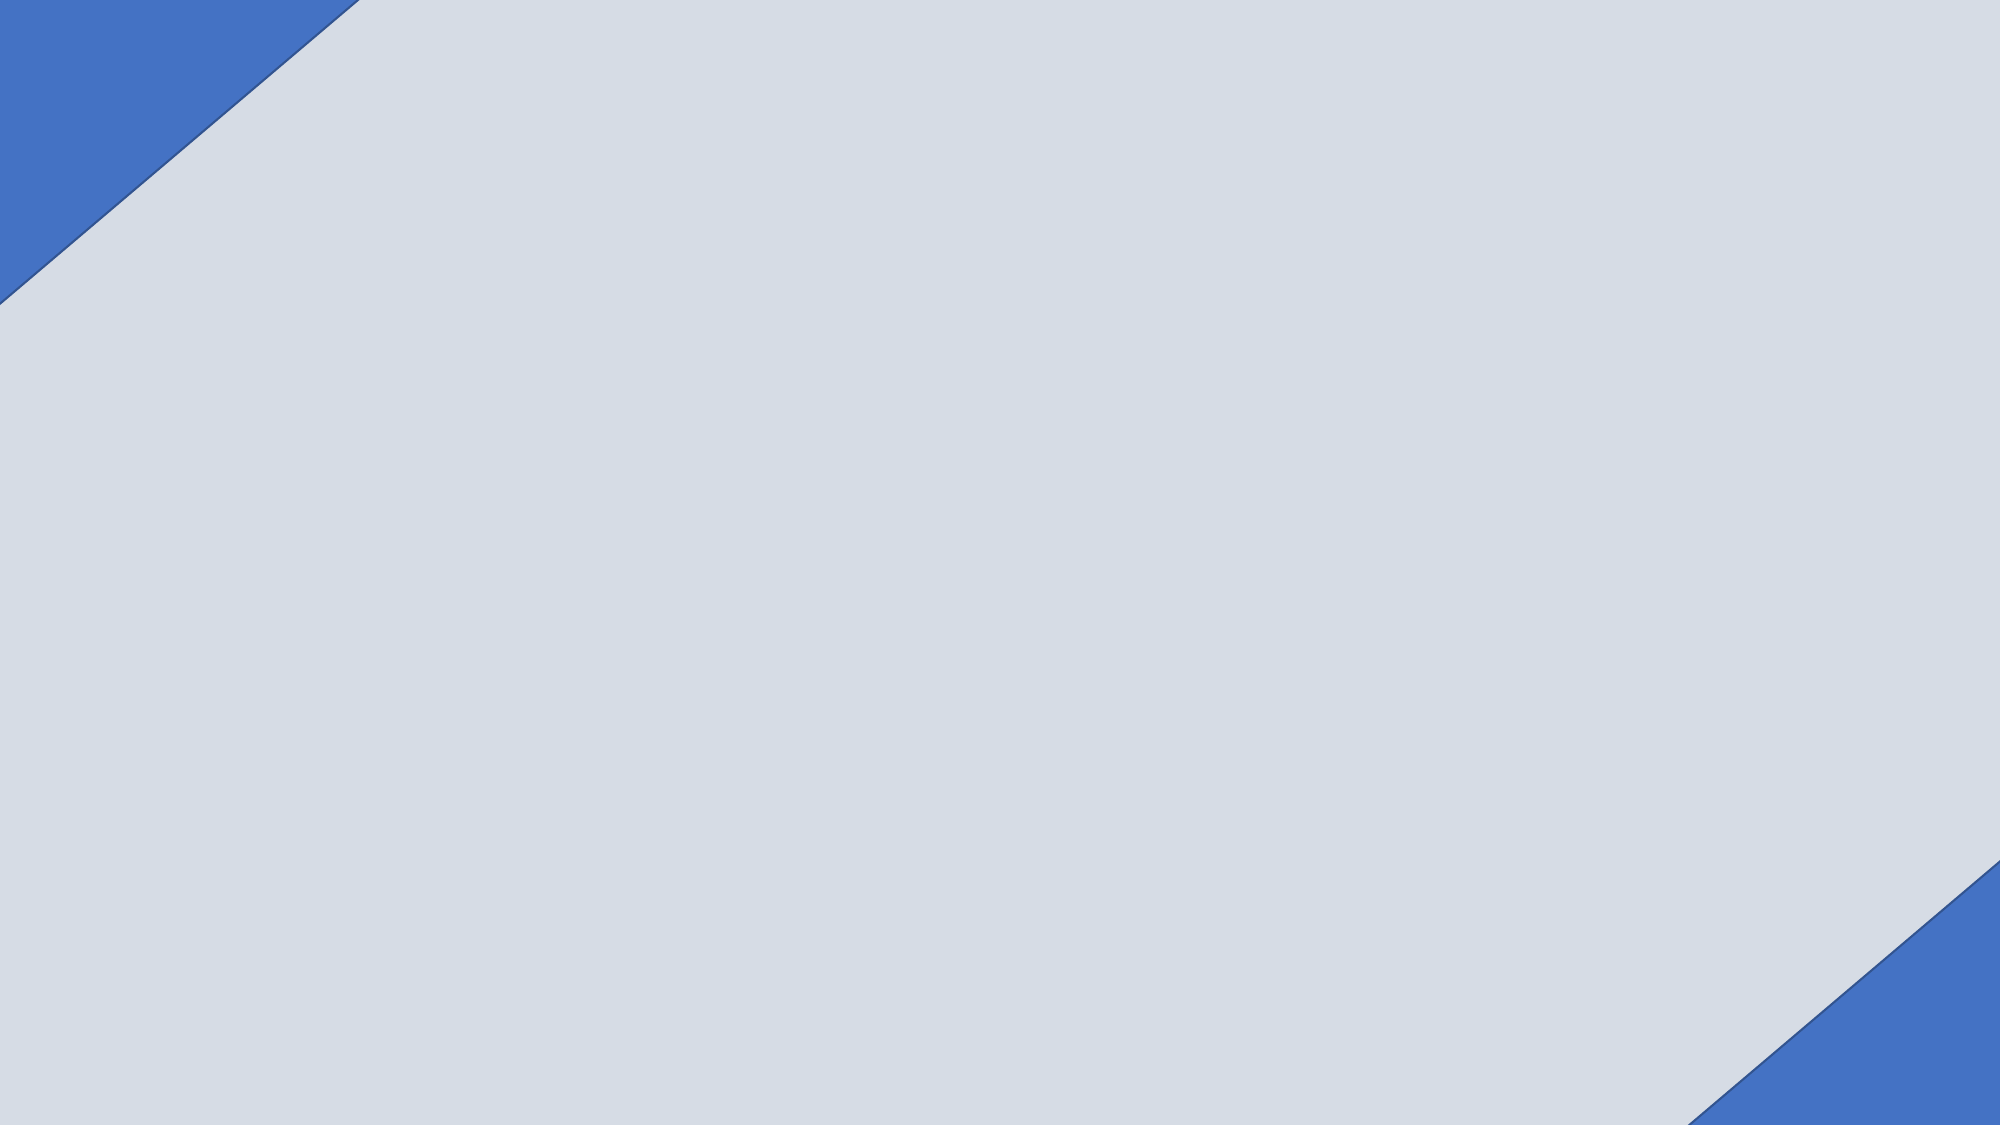

Smart alarm

Цветомир Стайков
2 курс КН
1MI0800469

clock